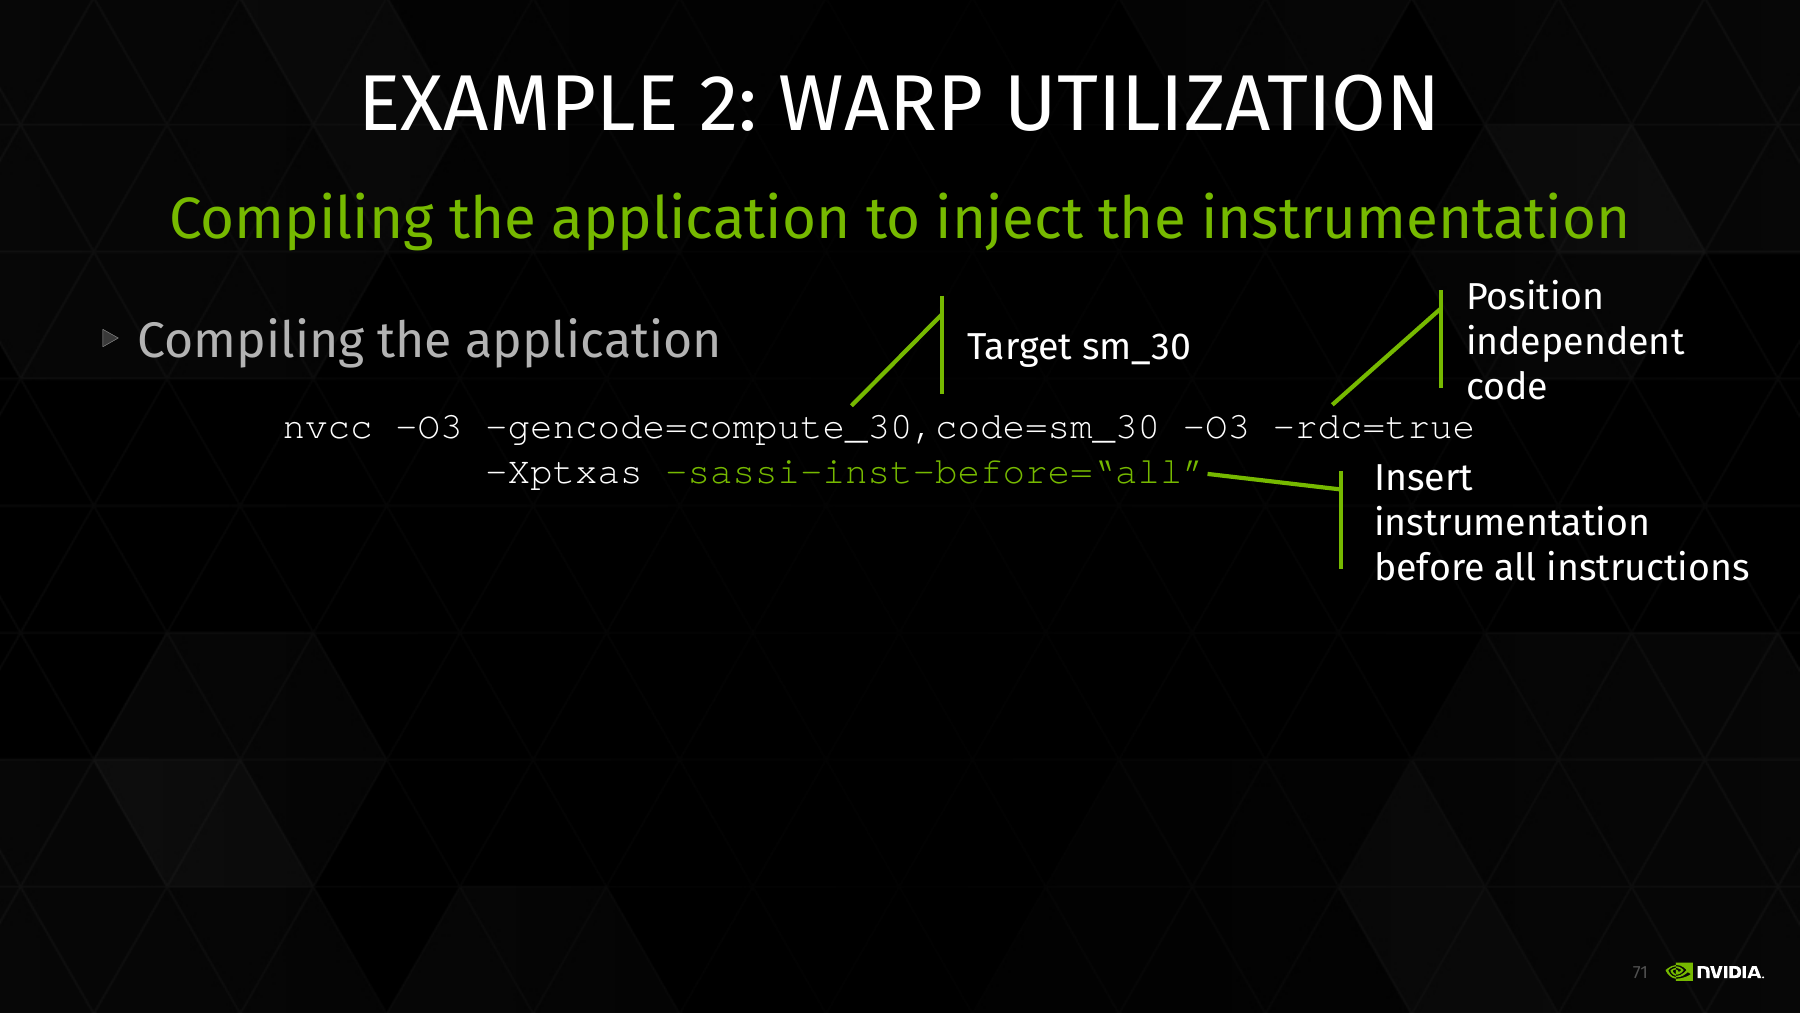

# Example 2: warp utilization
Compiling the application to inject the instrumentation
Position independent code
Target sm_30
Compiling the application

nvcc –O3 -gencode=compute_30,code=sm_30 -O3 –rdc=true
         -Xptxas –sassi-inst-before=“all”
Insert instrumentation before all instructions